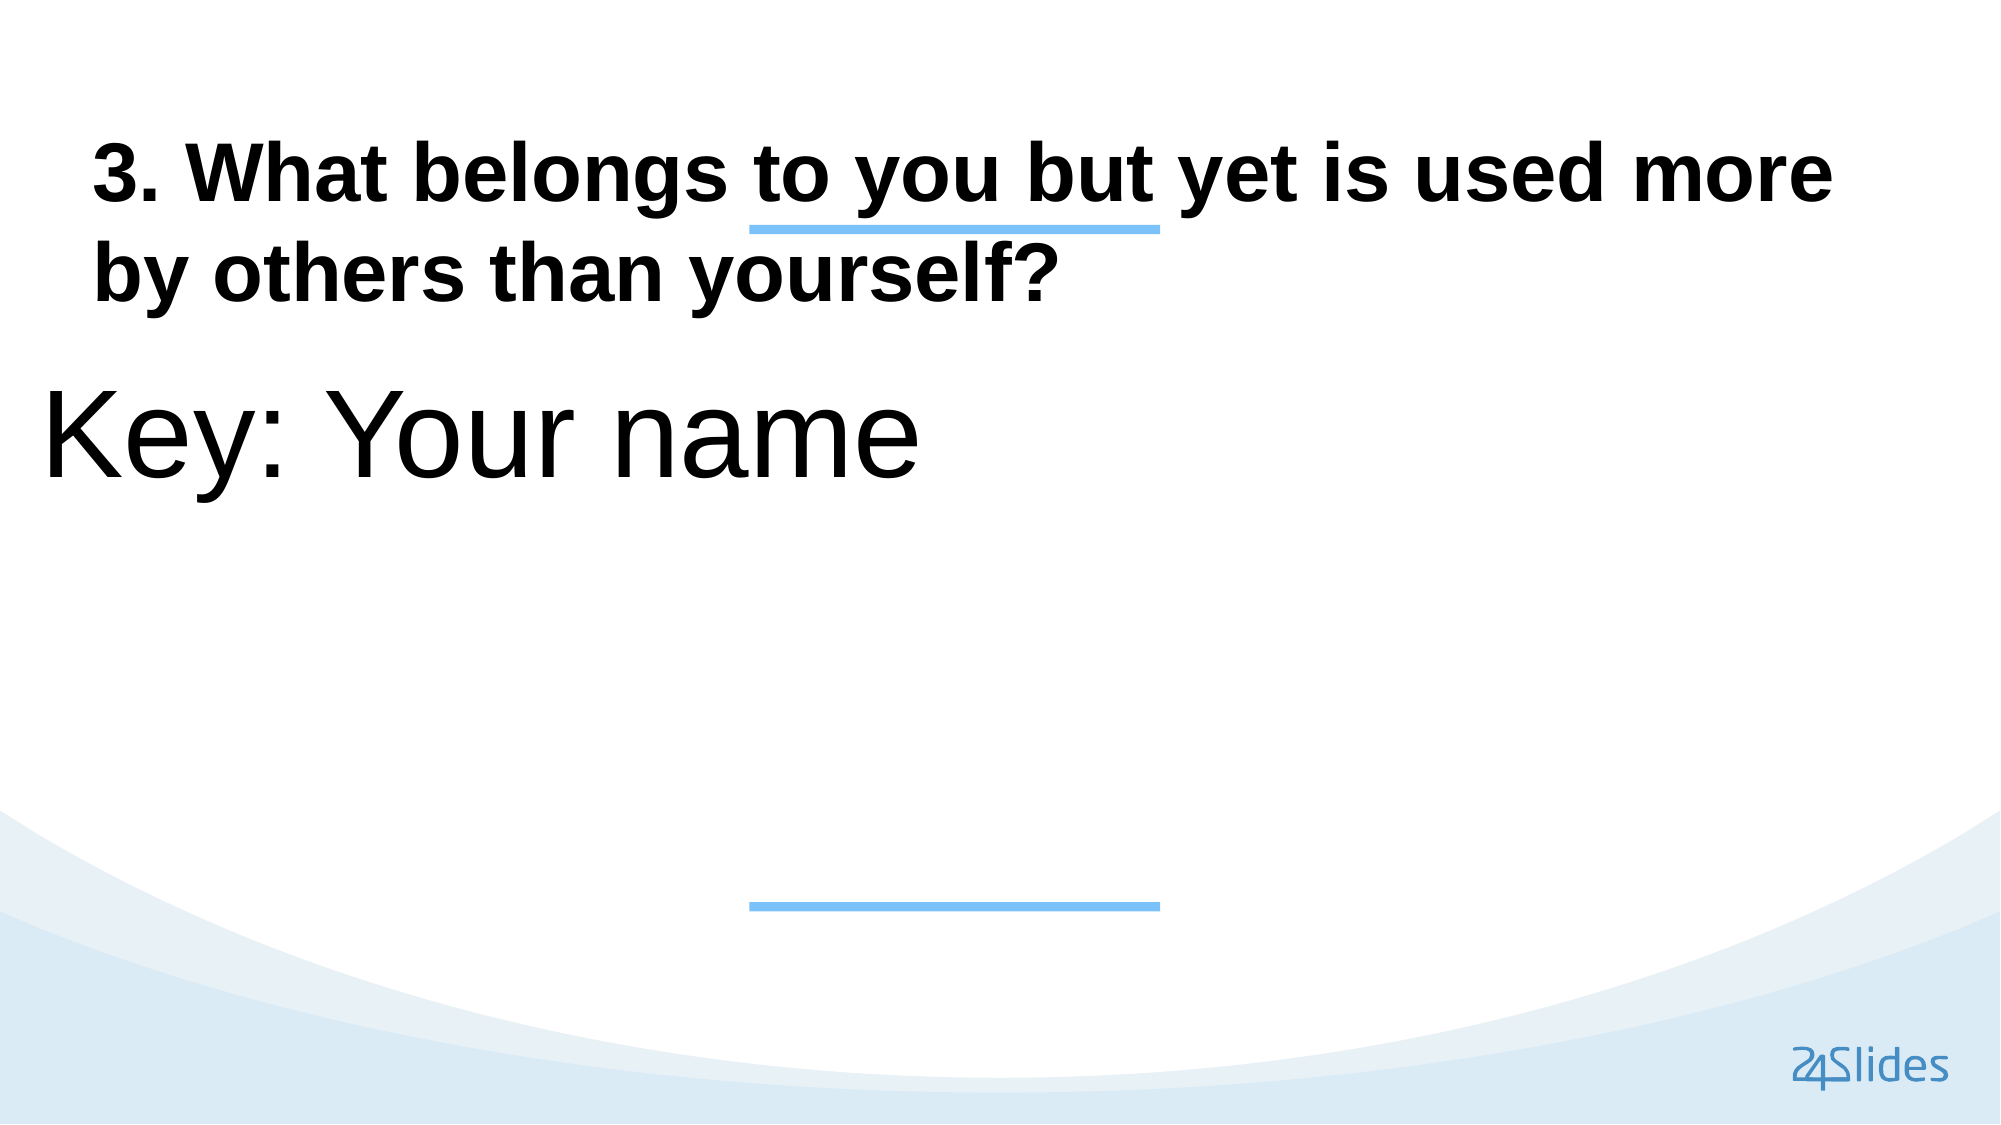

3. What belongs to you but yet is used more by others than yourself?

Key: Your name